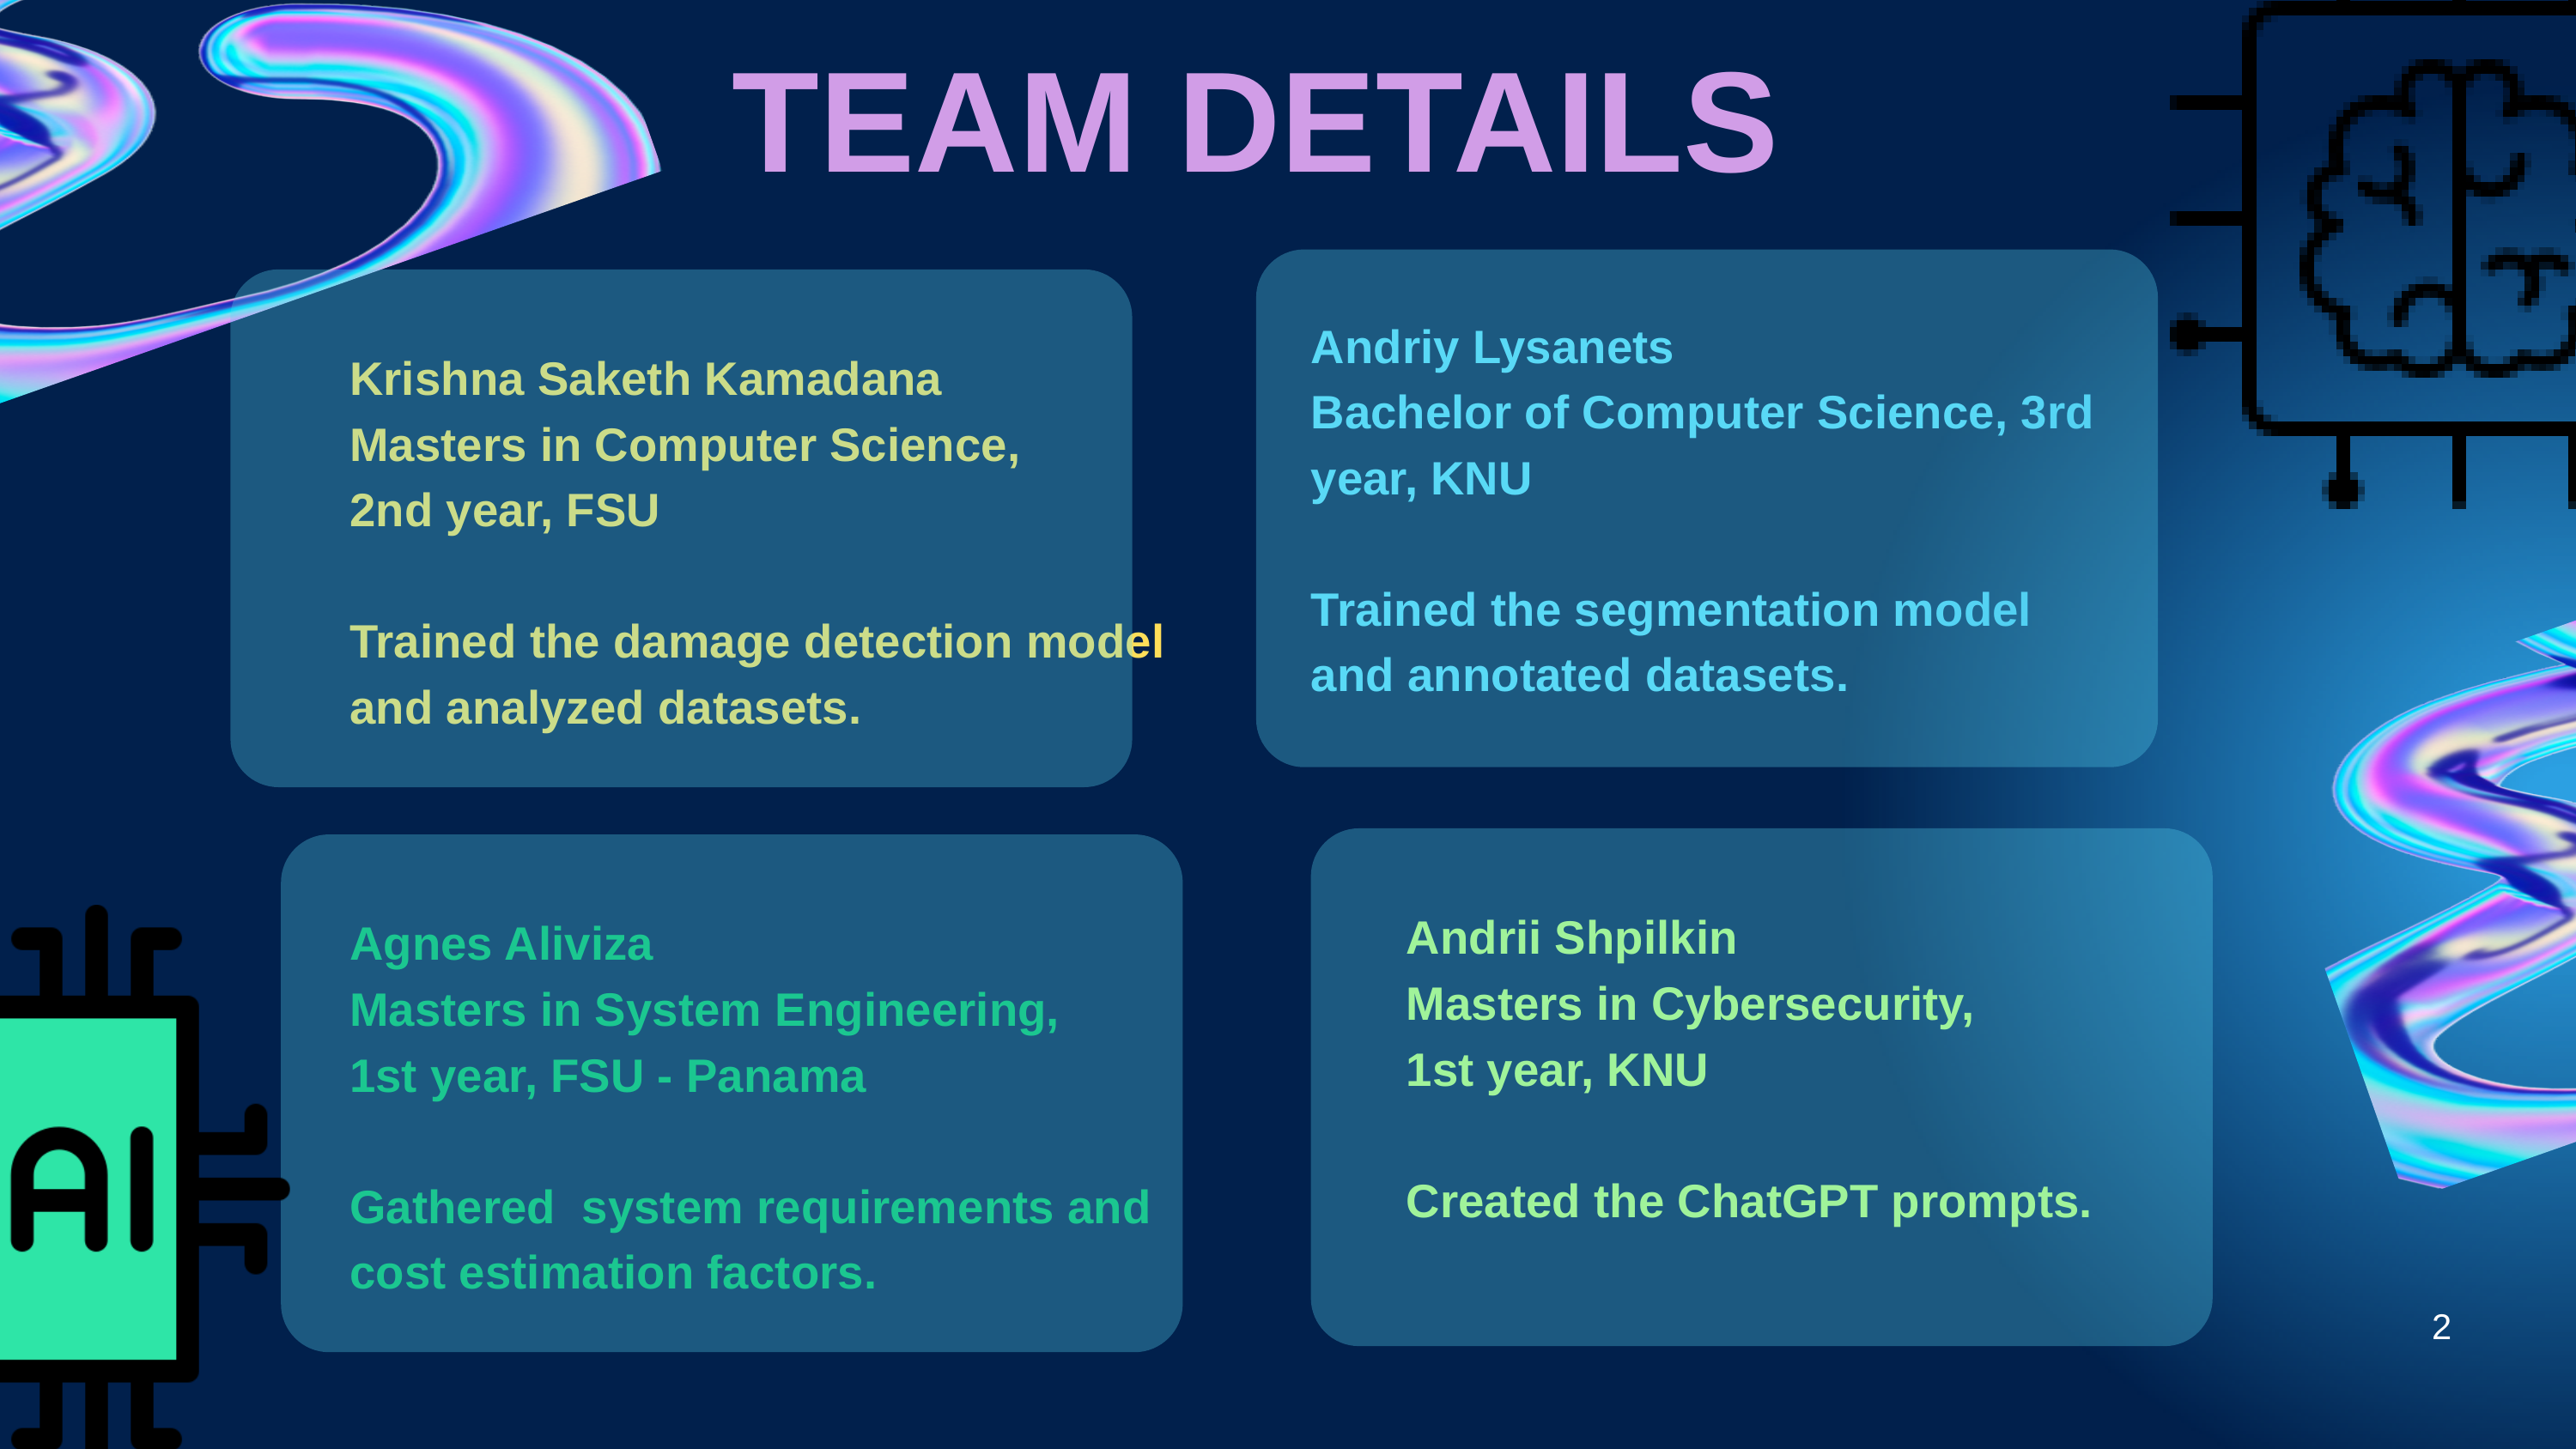

TEAM DETAILS

Andriy Lysanets
Bachelor of Computer Science, 3rd year, KNU

Trained the segmentation model and annotated datasets.

Krishna Saketh Kamadana
Masters in Computer Science,
2nd year, FSU

Trained the damage detection model and analyzed datasets.

Andrii Shpilkin
Masters in Cybersecurity,
1st year, KNU

Created the ChatGPT prompts.

Agnes Aliviza
Masters in System Engineering,
1st year, FSU - Panama

Gathered  system requirements and cost estimation factors.

2